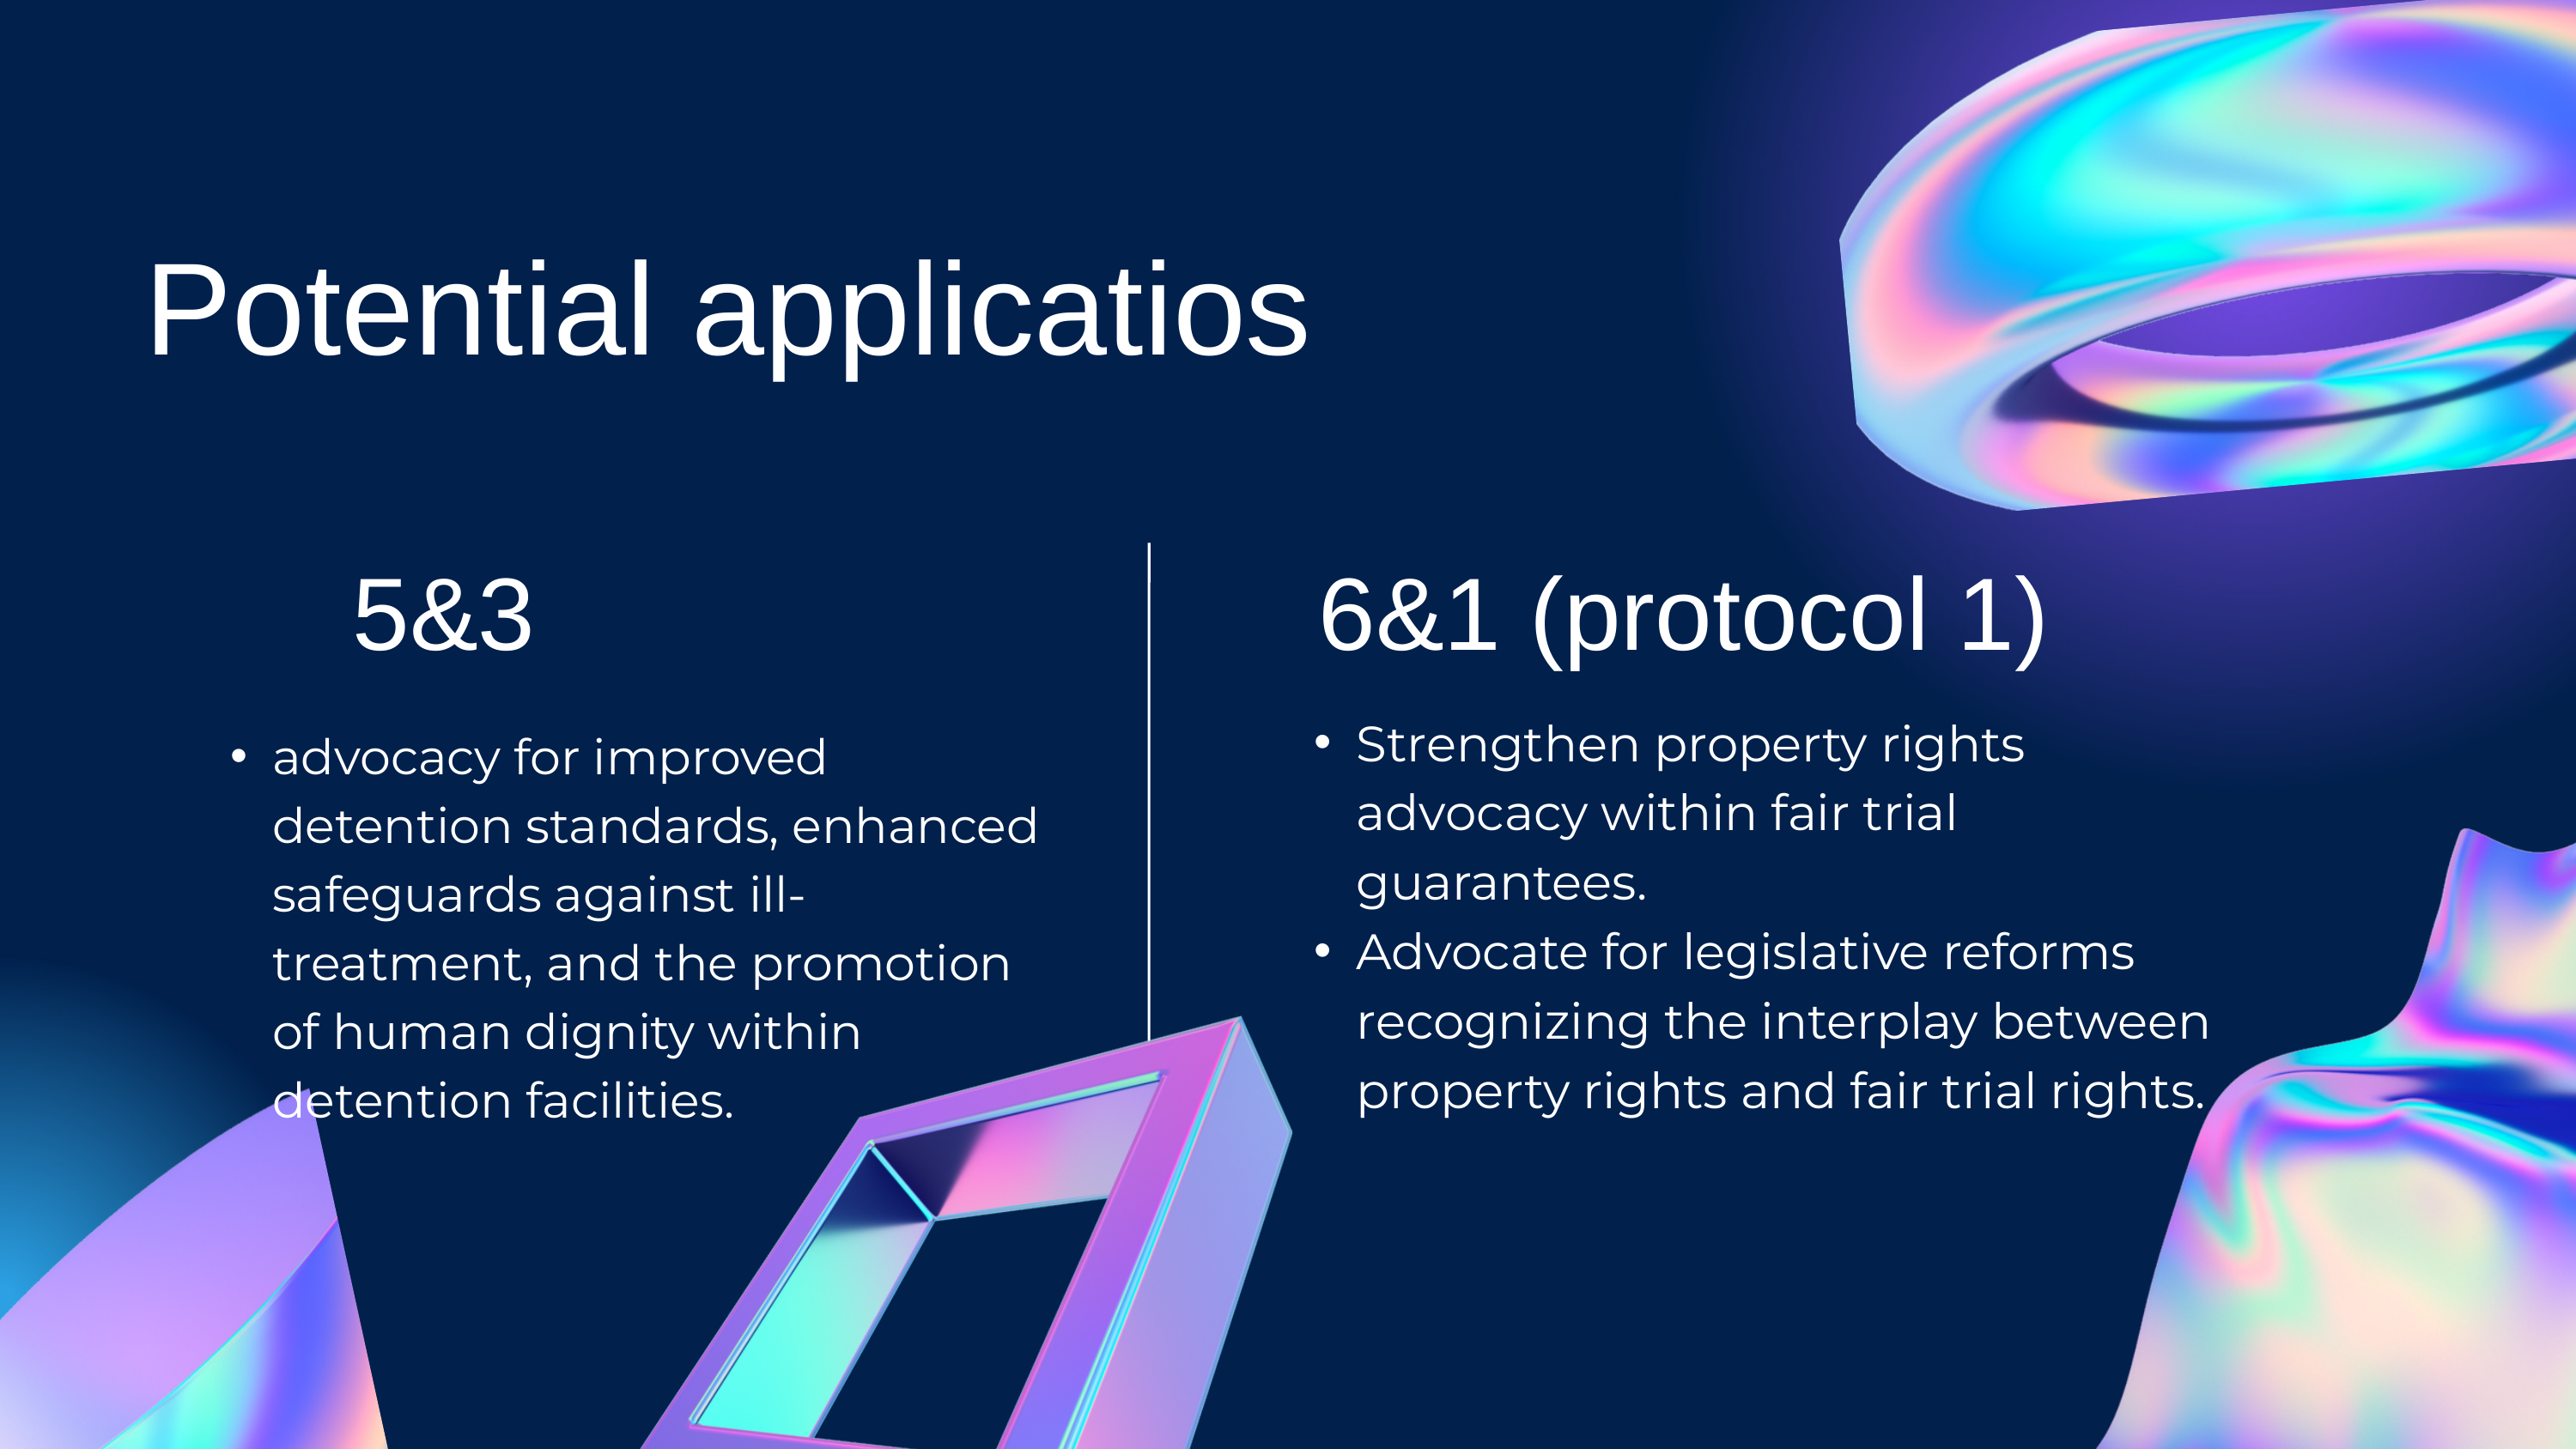

Potential applicatios
5&3
6&1 (protocol 1)

Strengthen property rights advocacy within fair trial guarantees.
Advocate for legislative reforms recognizing the interplay between property rights and fair trial rights.

advocacy for improved detention standards, enhanced safeguards against ill-treatment, and the promotion of human dignity within detention facilities.